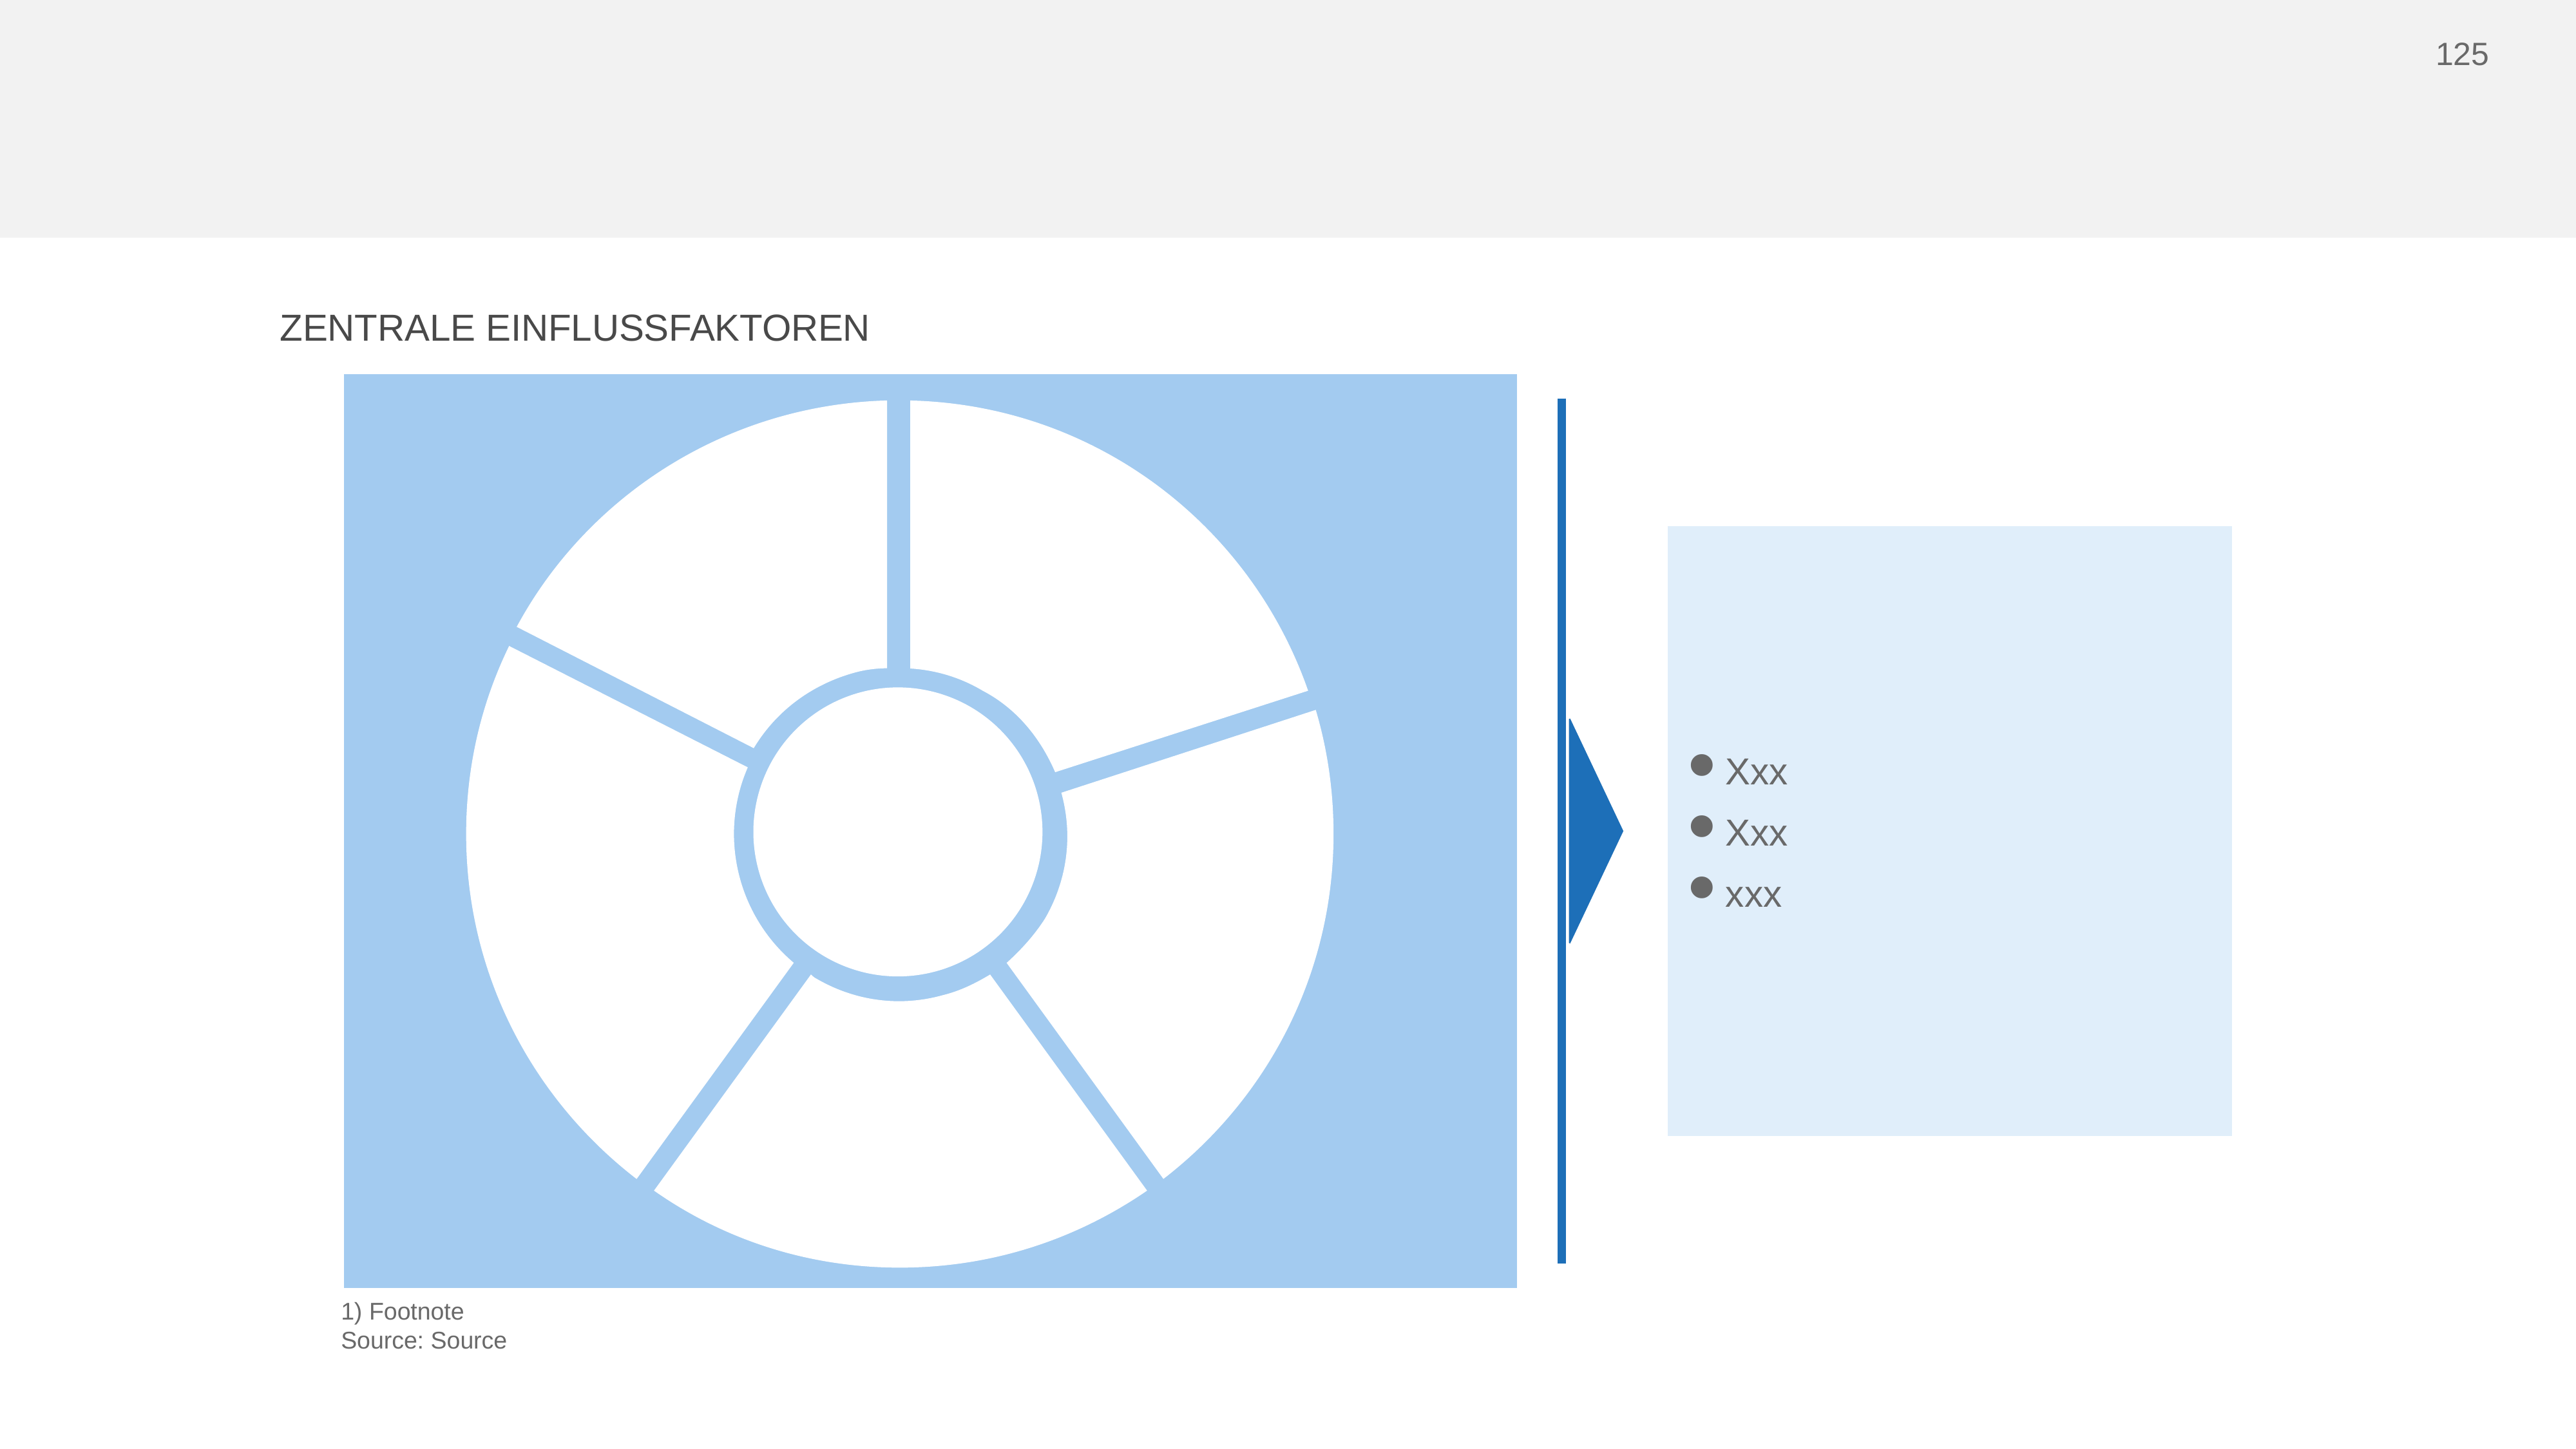

#
ZENTRALE EINFLUSSFAKTOREN

Xxx
Xxx
xxx

1) Footnote
Source: Source